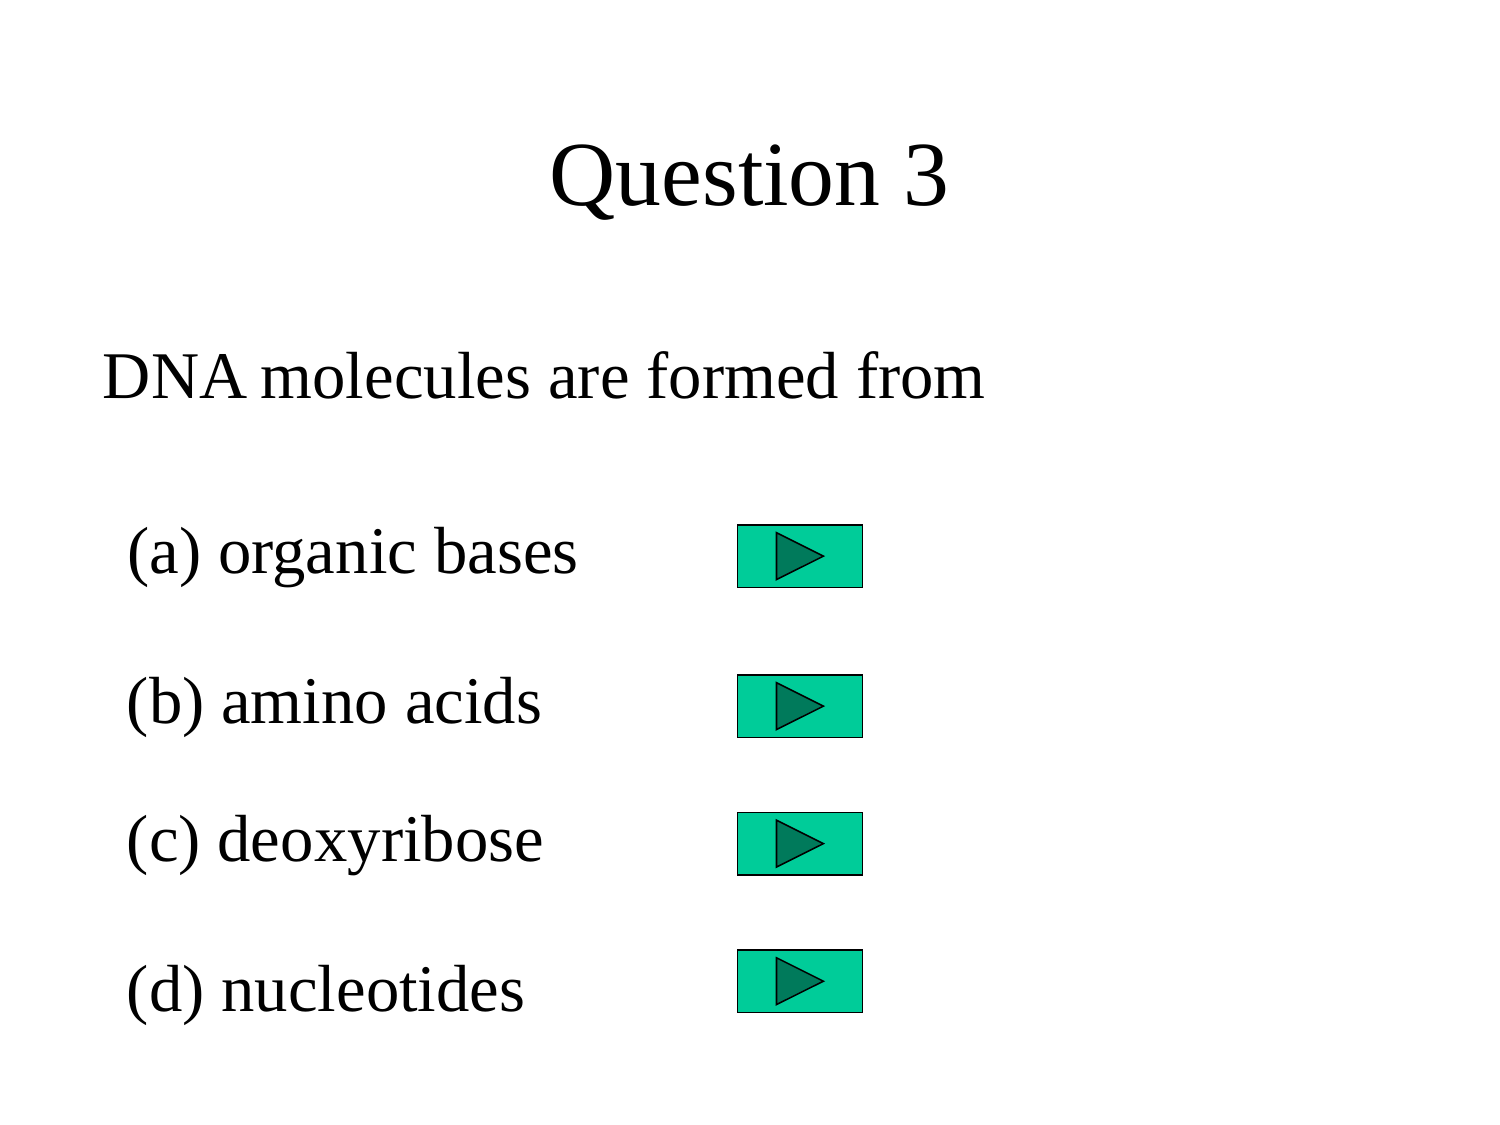

# Question 3
DNA molecules are formed from
(a) organic bases

(b) amino acids

(c) deoxyribose

(d) nucleotides